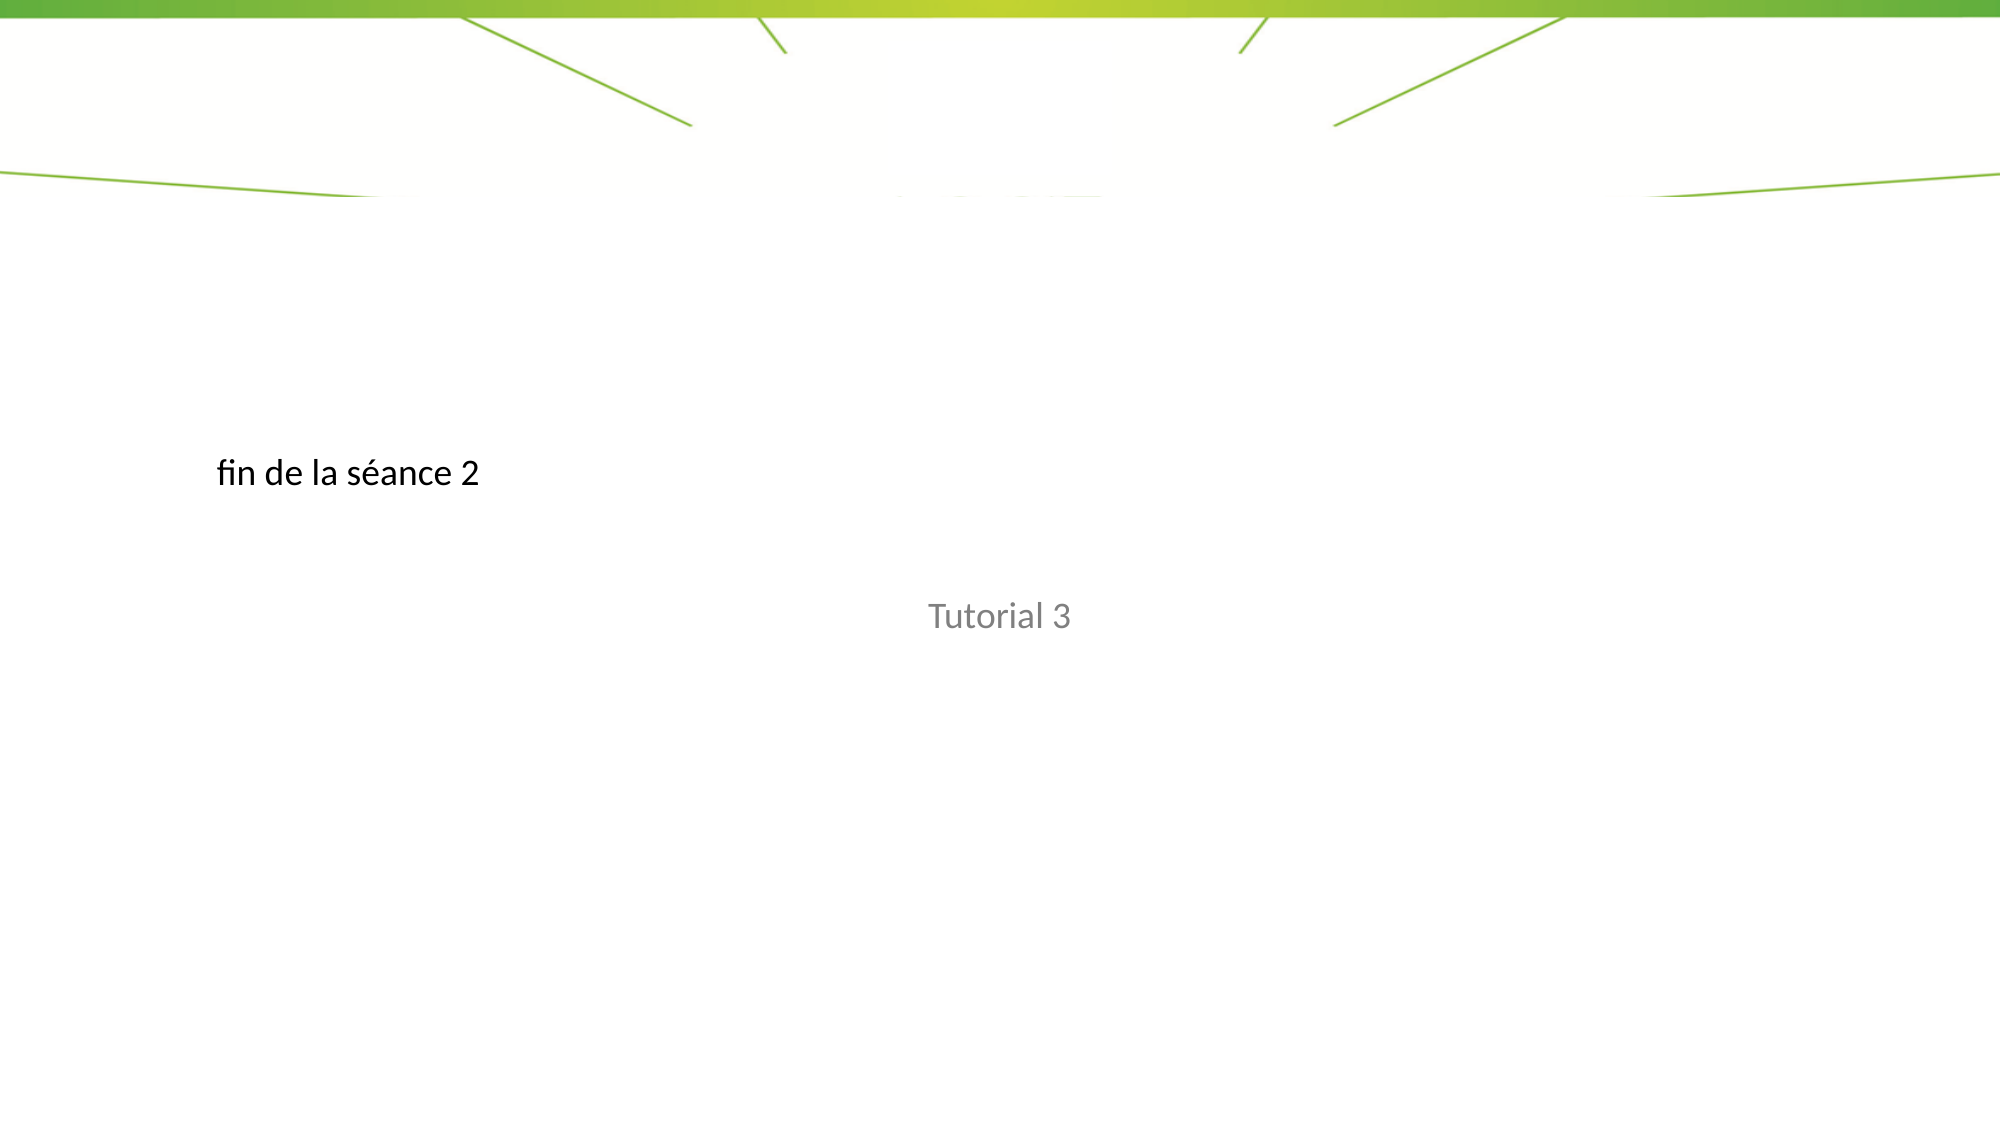

fin de la séance 2
Tutorial 3